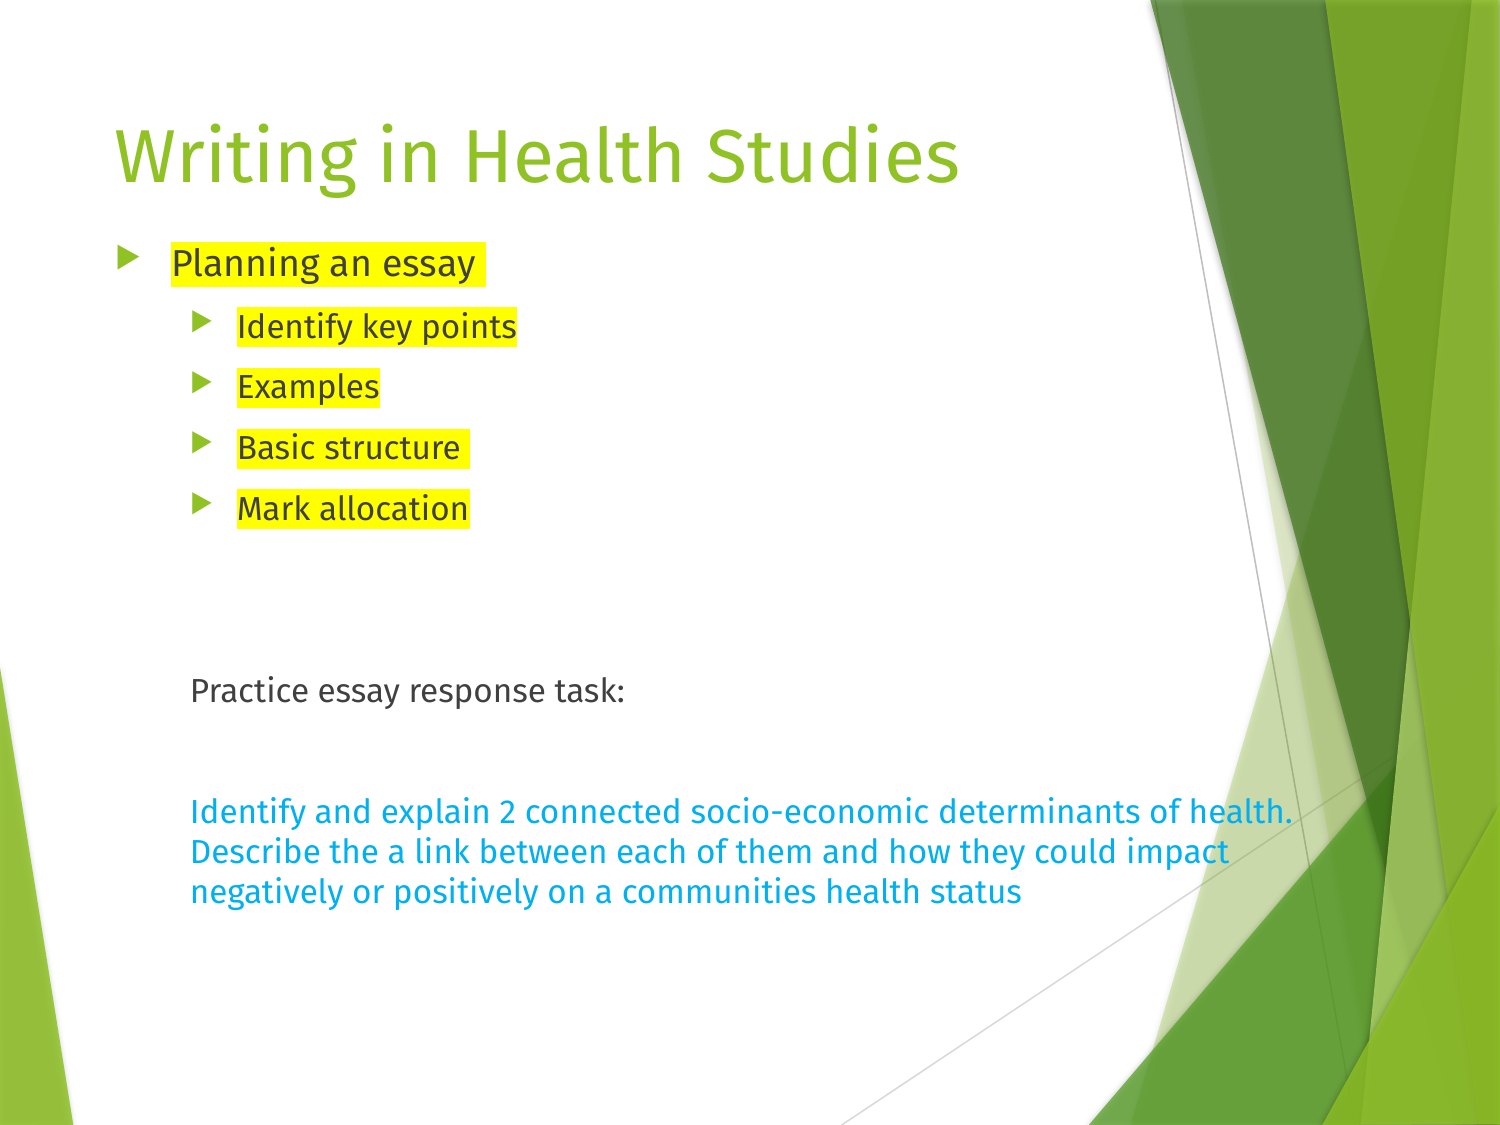

# Writing in Health Studies
Planning an essay
Identify key points
Examples
Basic structure
Mark allocation

Practice essay response task:

Identify and explain 2 connected socio-economic determinants of health. Describe the a link between each of them and how they could impact negatively or positively on a communities health status